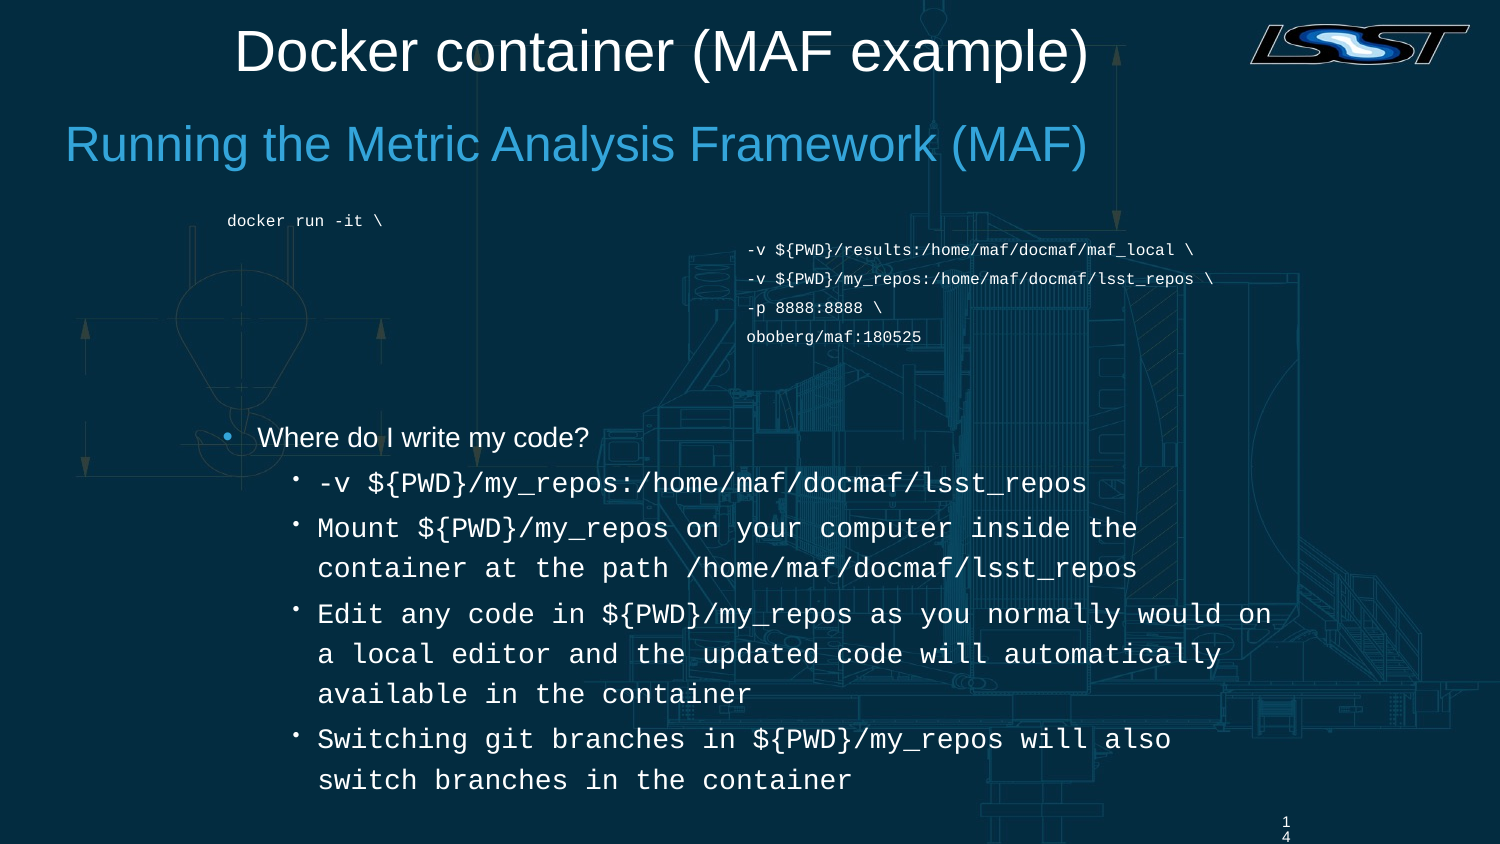

Docker container (MAF example)
Running the Metric Analysis Framework (MAF)
docker run -it \
-v ${PWD}/results:/home/maf/docmaf/maf_local \
-v ${PWD}/my_repos:/home/maf/docmaf/lsst_repos \
-p 8888:8888 \
oboberg/maf:180525
Where do I write my code?
-v ${PWD}/my_repos:/home/maf/docmaf/lsst_repos
Mount ${PWD}/my_repos on your computer inside the container at the path /home/maf/docmaf/lsst_repos
Edit any code in ${PWD}/my_repos as you normally would on a local editor and the updated code will automatically available in the container
Switching git branches in ${PWD}/my_repos will also switch branches in the container
14